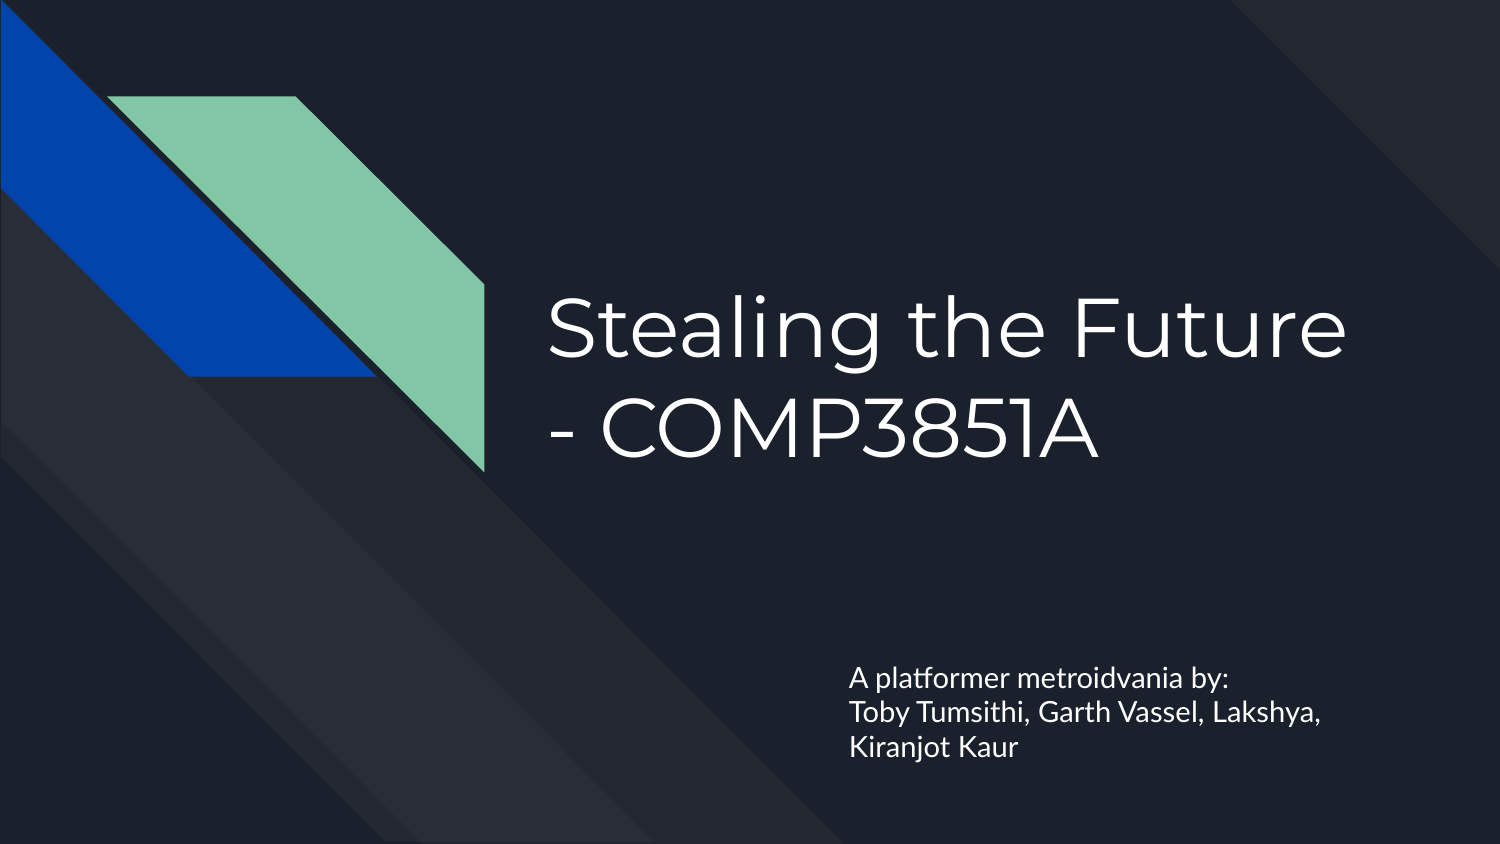

# Stealing the Future - COMP3851A
A platformer metroidvania by:
Toby Tumsithi, Garth Vassel, Lakshya, Kiranjot Kaur